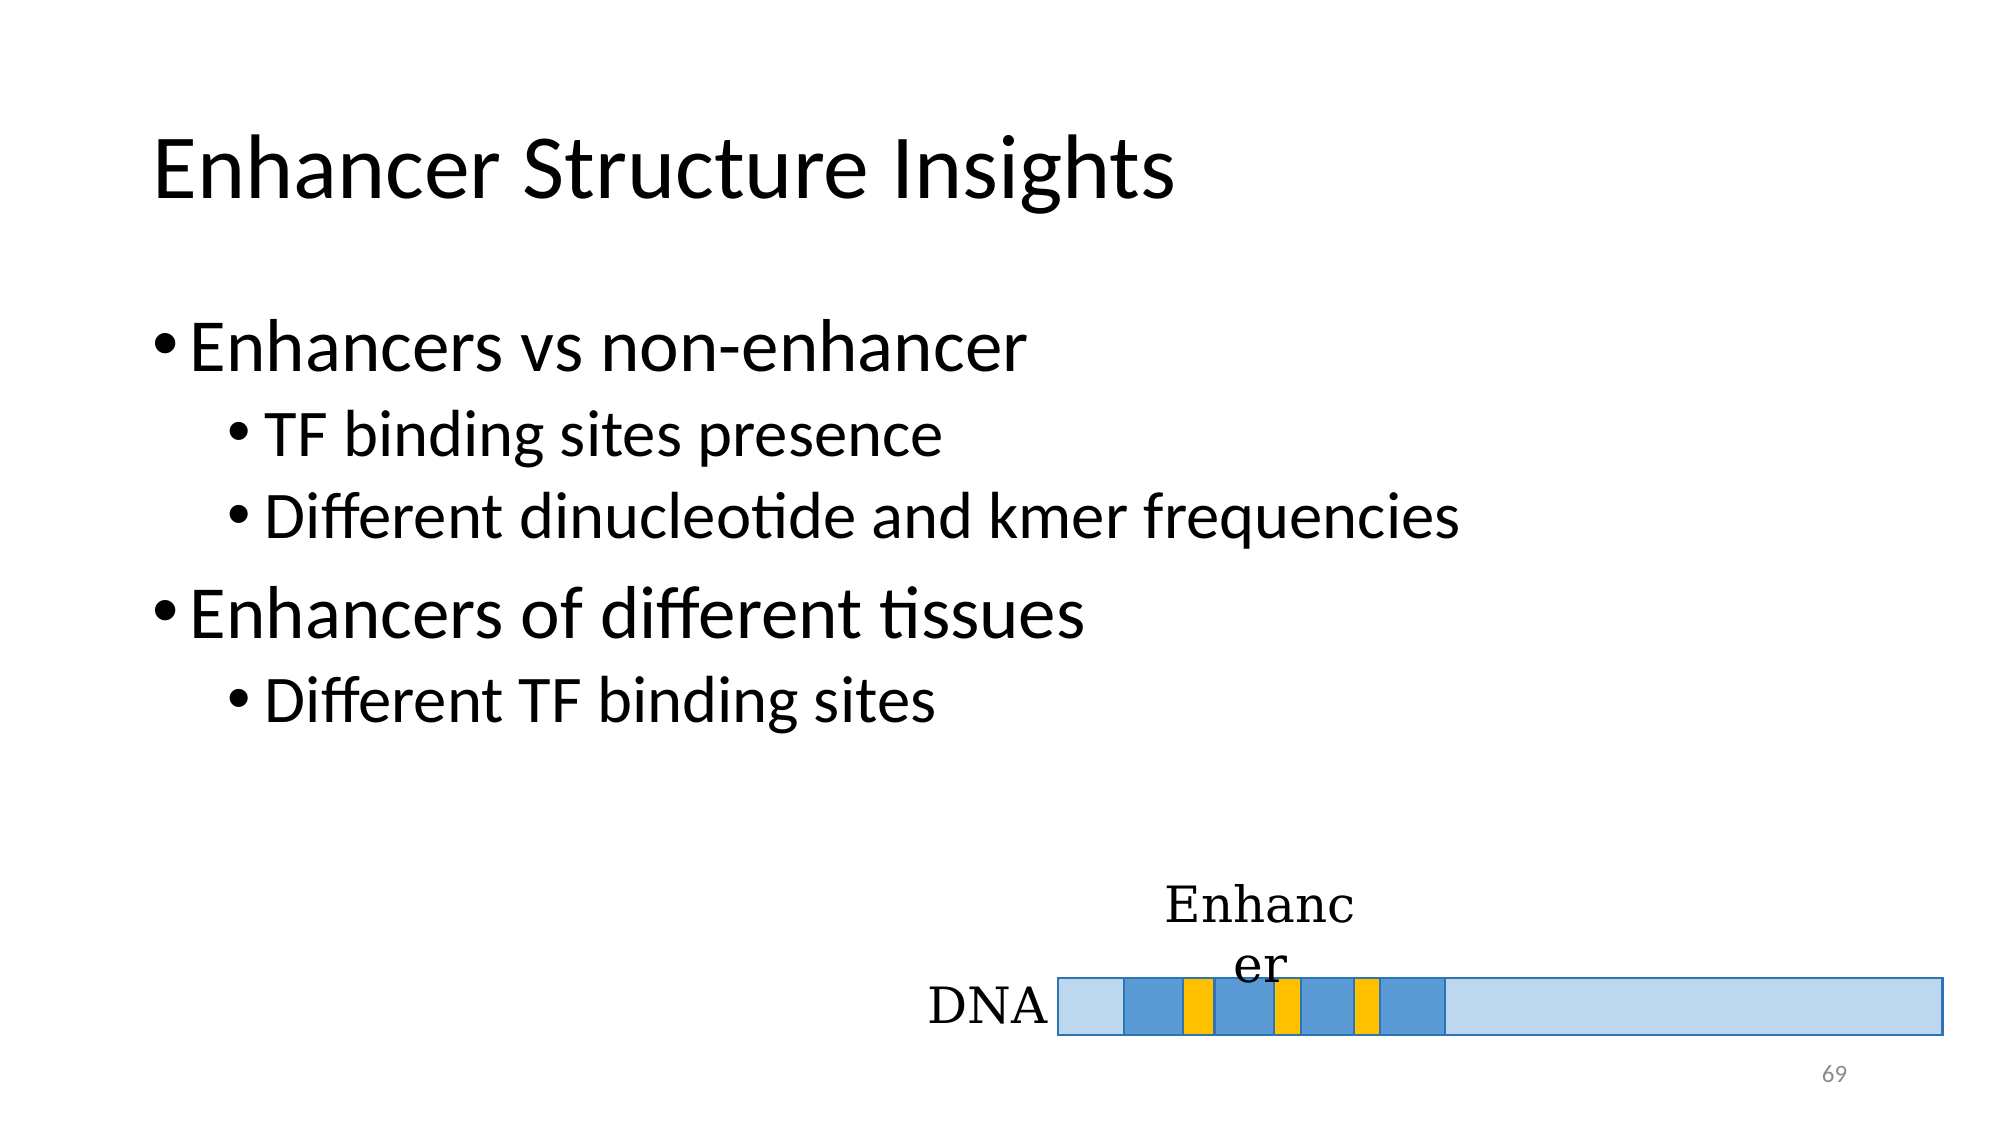

# Enhancer Structure Insights
Enhancers vs non-enhancer
TF binding sites presence
Different dinucleotide and kmer frequencies
Enhancers of different tissues
Different TF binding sites

Enhancer
DNA

69